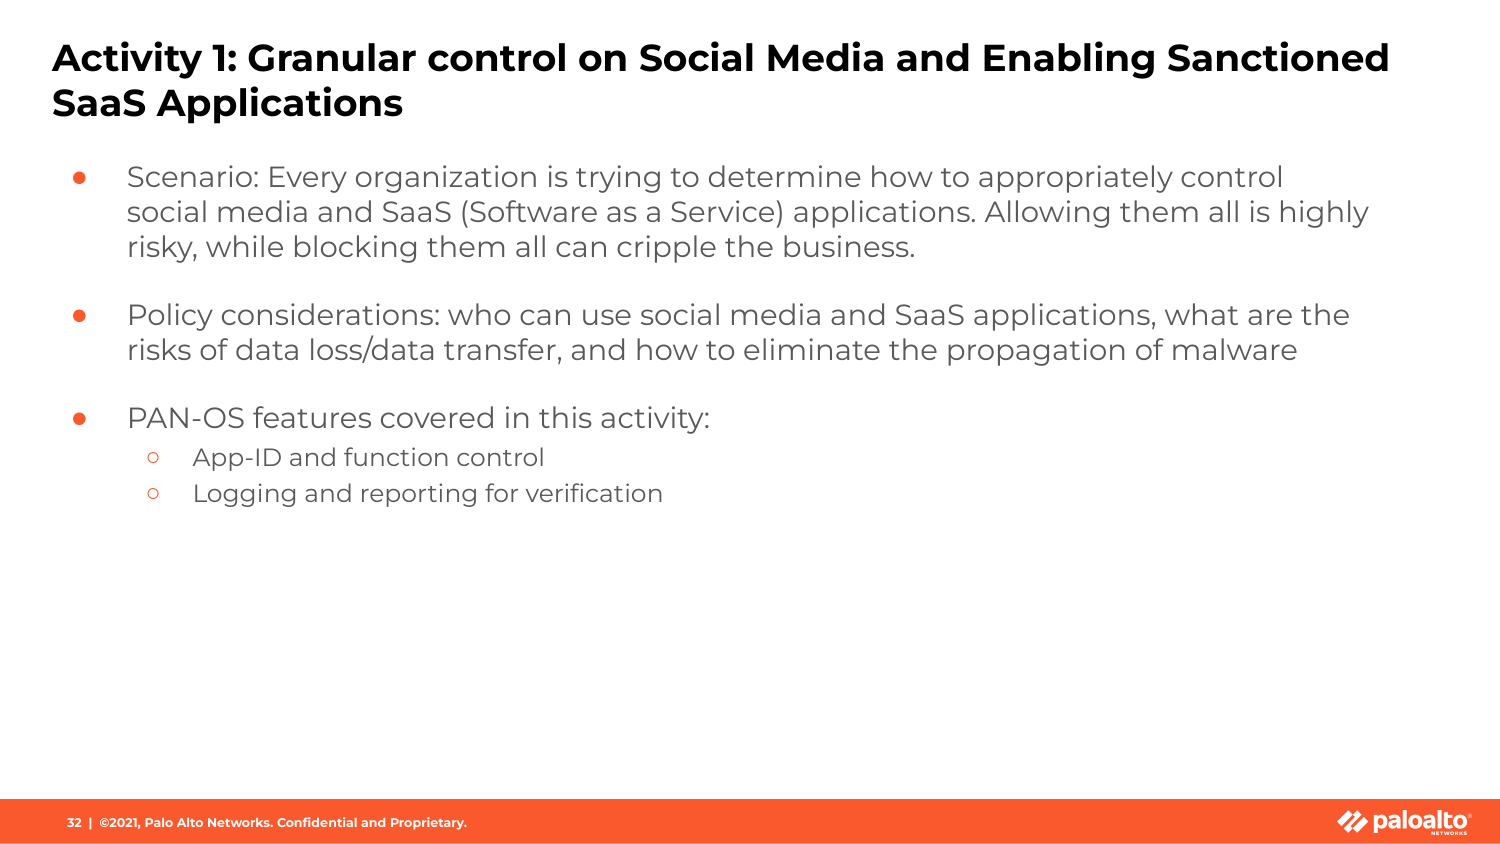

# Activity 1: Granular control on Social Media and Enabling Sanctioned SaaS Applications
Scenario: Every organization is trying to determine how to appropriately control social media and SaaS (Software as a Service) applications. Allowing them all is highly risky, while blocking them all can cripple the business.
Policy considerations: who can use social media and SaaS applications, what are the risks of data loss/data transfer, and how to eliminate the propagation of malware
PAN-OS features covered in this activity:
App-ID and function control
Logging and reporting for verification

32  |  ©2021, Palo Alto Networks. Confidential and Proprietary.